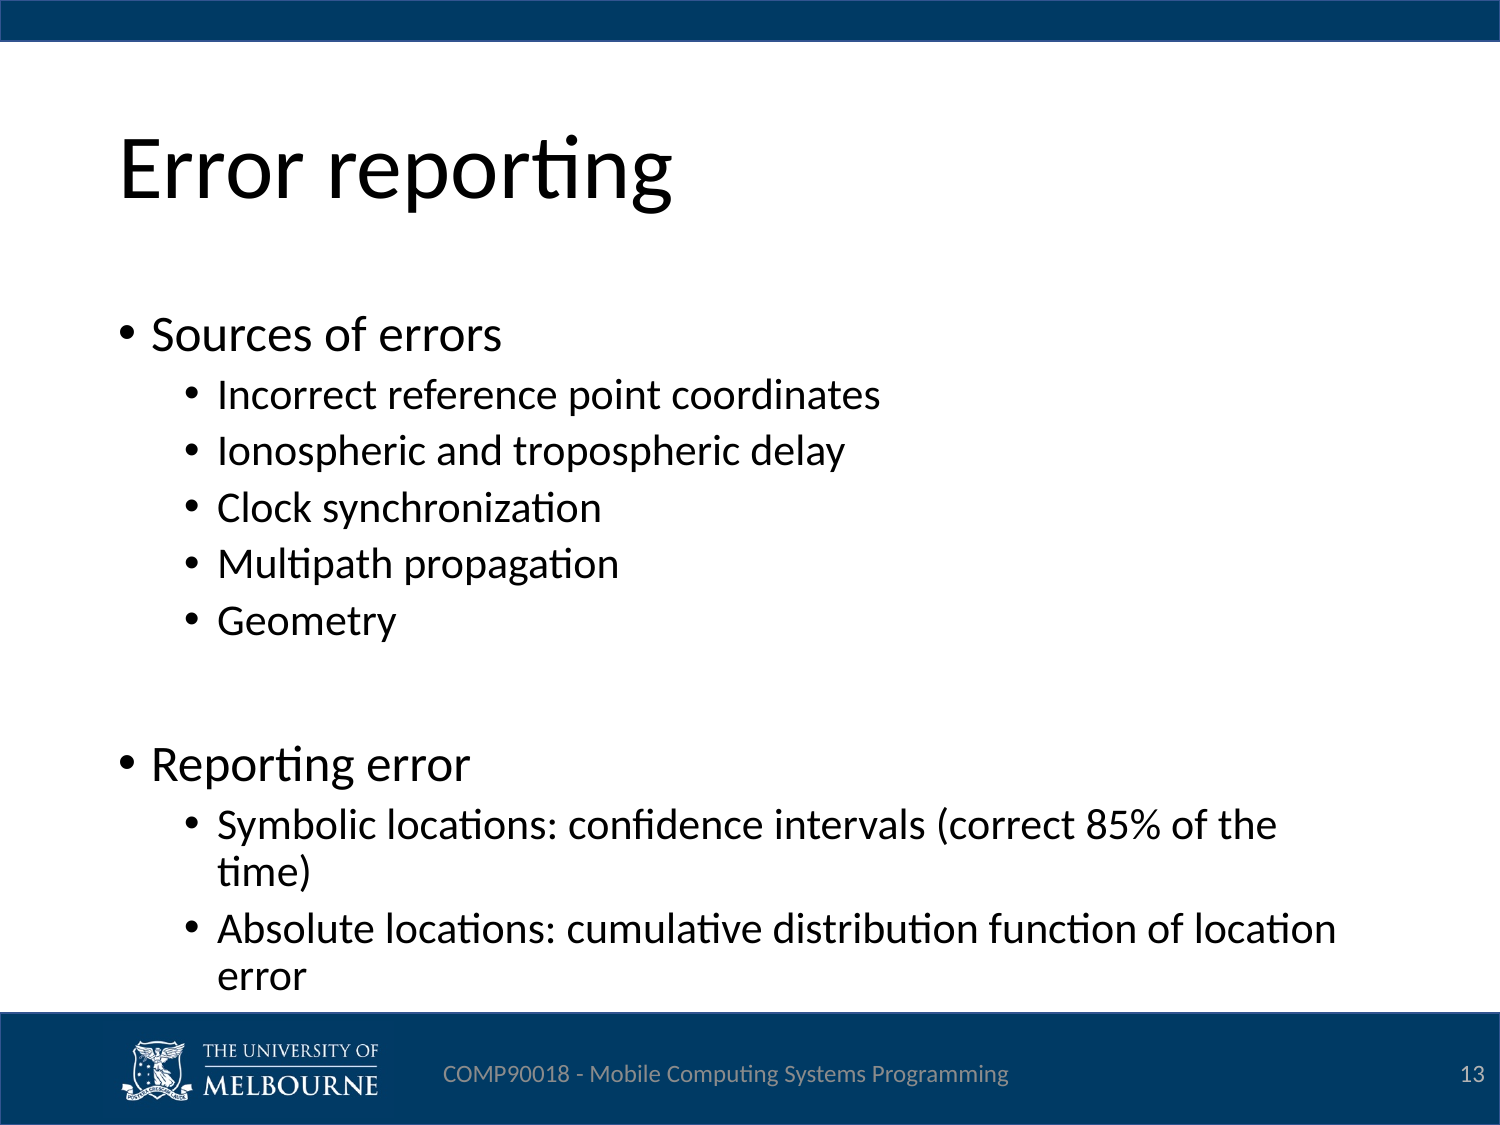

# Error reporting
Sources of errors
Incorrect reference point coordinates
Ionospheric and tropospheric delay
Clock synchronization
Multipath propagation
Geometry

Reporting error
Symbolic locations: confidence intervals (correct 85% of the time)
Absolute locations: cumulative distribution function of location error
COMP90018 - Mobile Computing Systems Programming
13